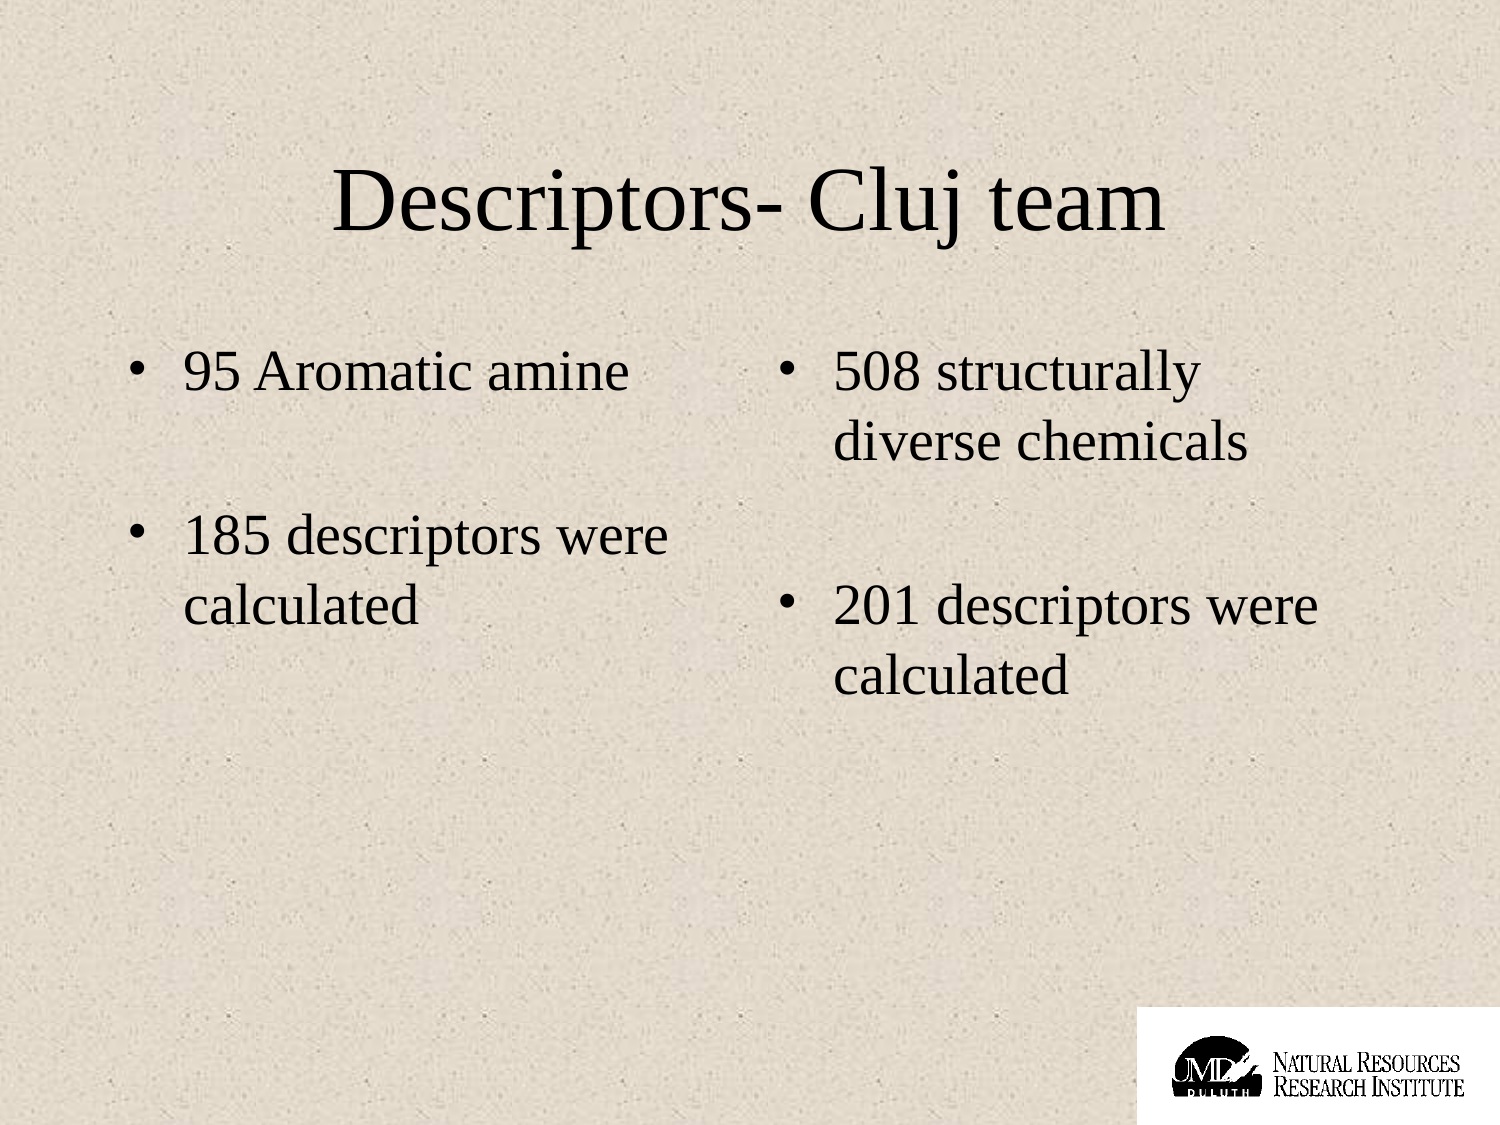

# Descriptors- Cluj team
95 Aromatic amine

185 descriptors were calculated
508 structurally  diverse chemicals

201 descriptors were calculated